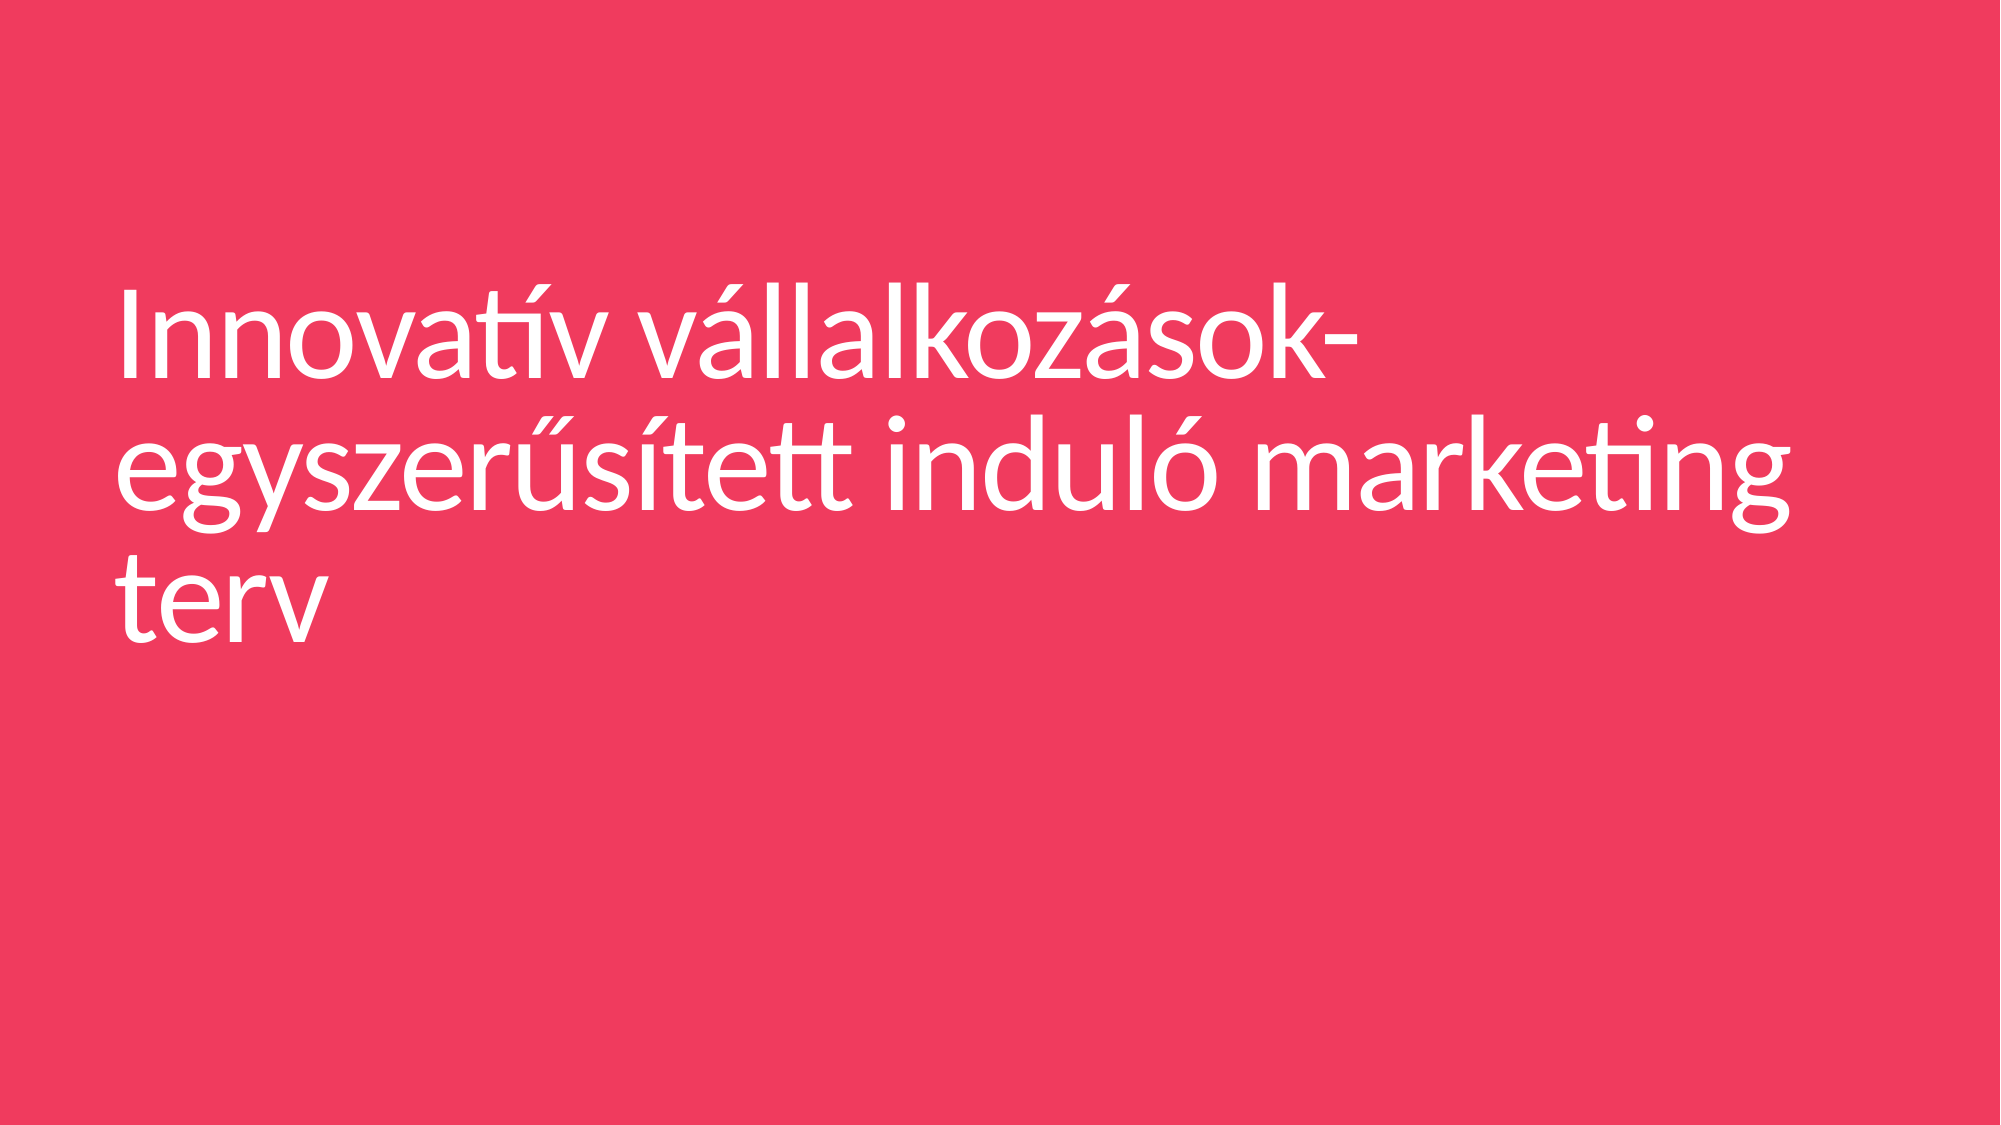

# Innovatív vállalkozások- egyszerűsített induló marketing terv